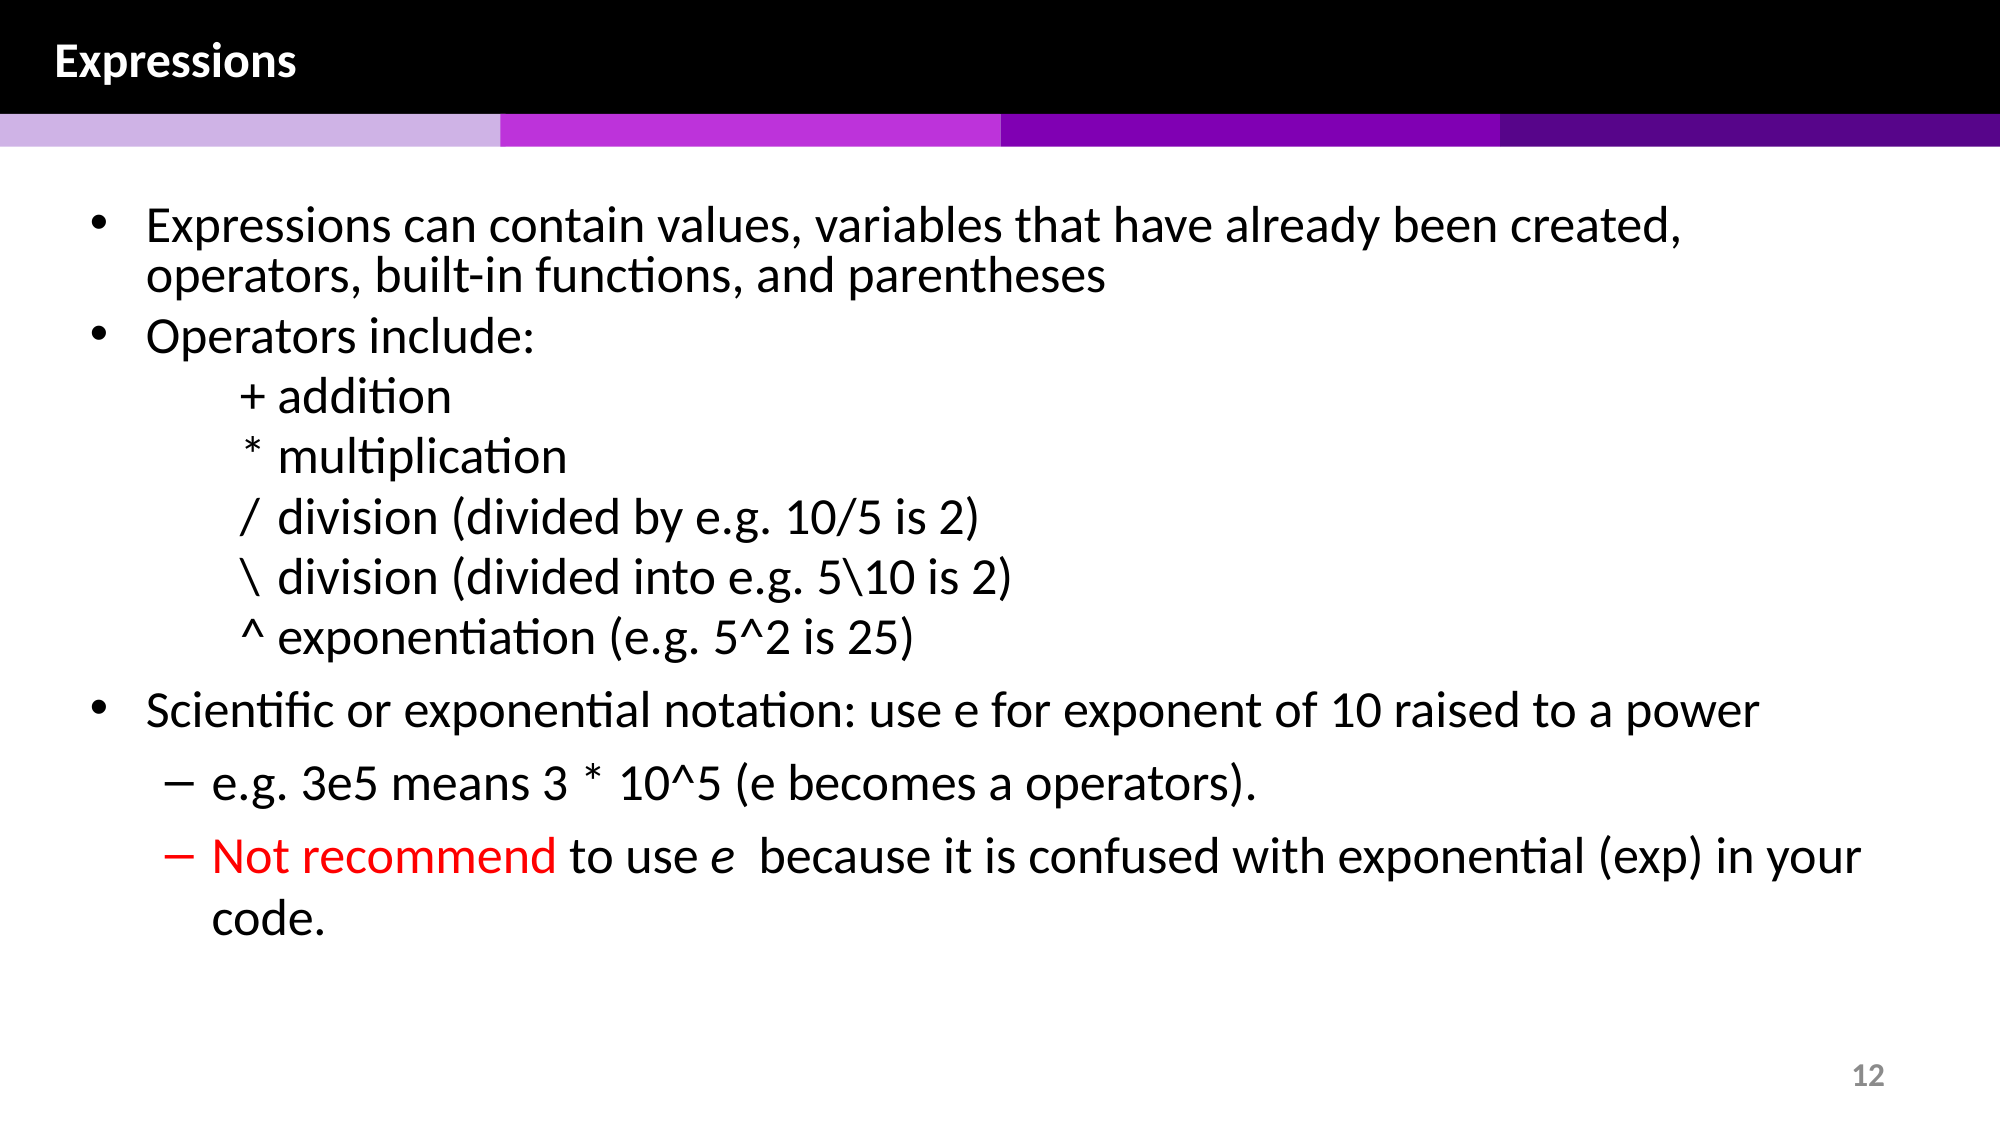

Expressions
Expressions can contain values, variables that have already been created, operators, built-in functions, and parentheses
Operators include:
+	addition
*	multiplication
/	division (divided by e.g. 10/5 is 2)
\	division (divided into e.g. 5\10 is 2)
^	exponentiation (e.g. 5^2 is 25)
Scientific or exponential notation: use e for exponent of 10 raised to a power
e.g. 3e5 means 3 * 10^5 (e becomes a operators).
Not recommend to use e  because it is confused with exponential (exp) in your code.